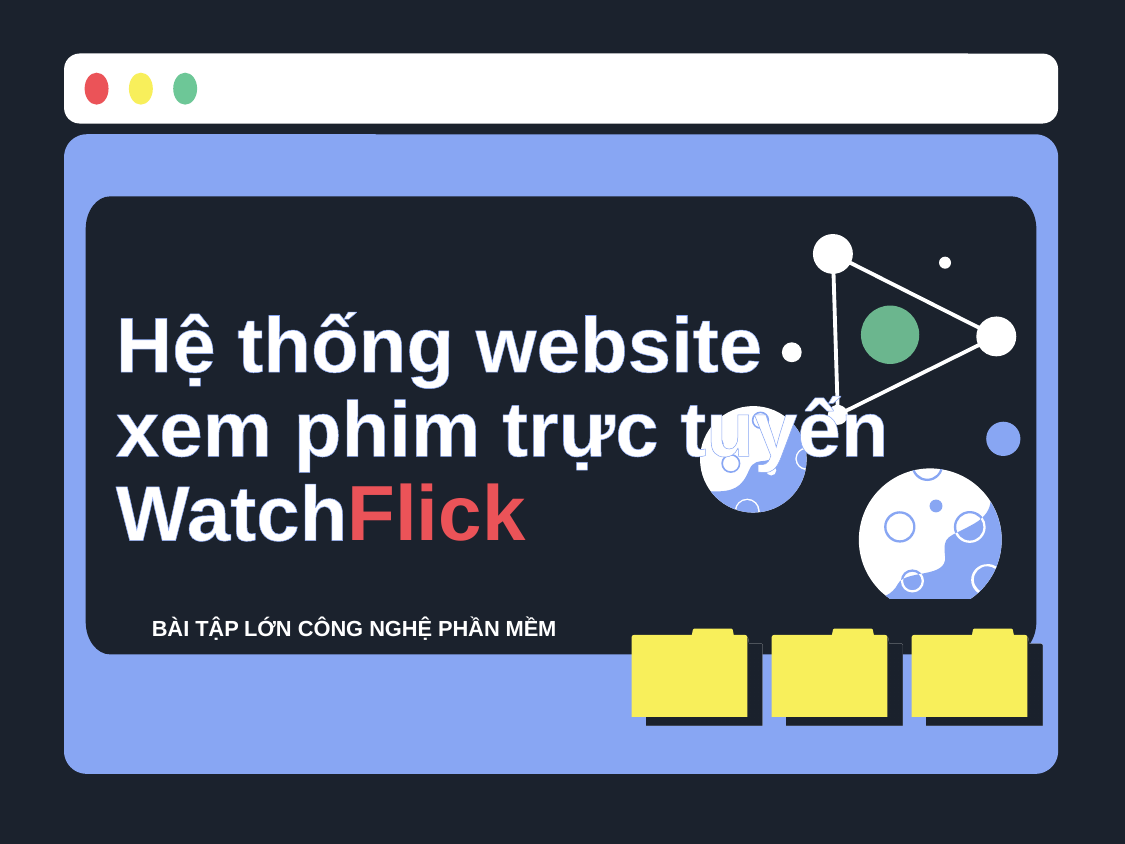

# Hệ thống website xem phim trực tuyến WatchFlick

BÀI TẬP LỚN CÔNG NGHỆ PHẦN MỀM